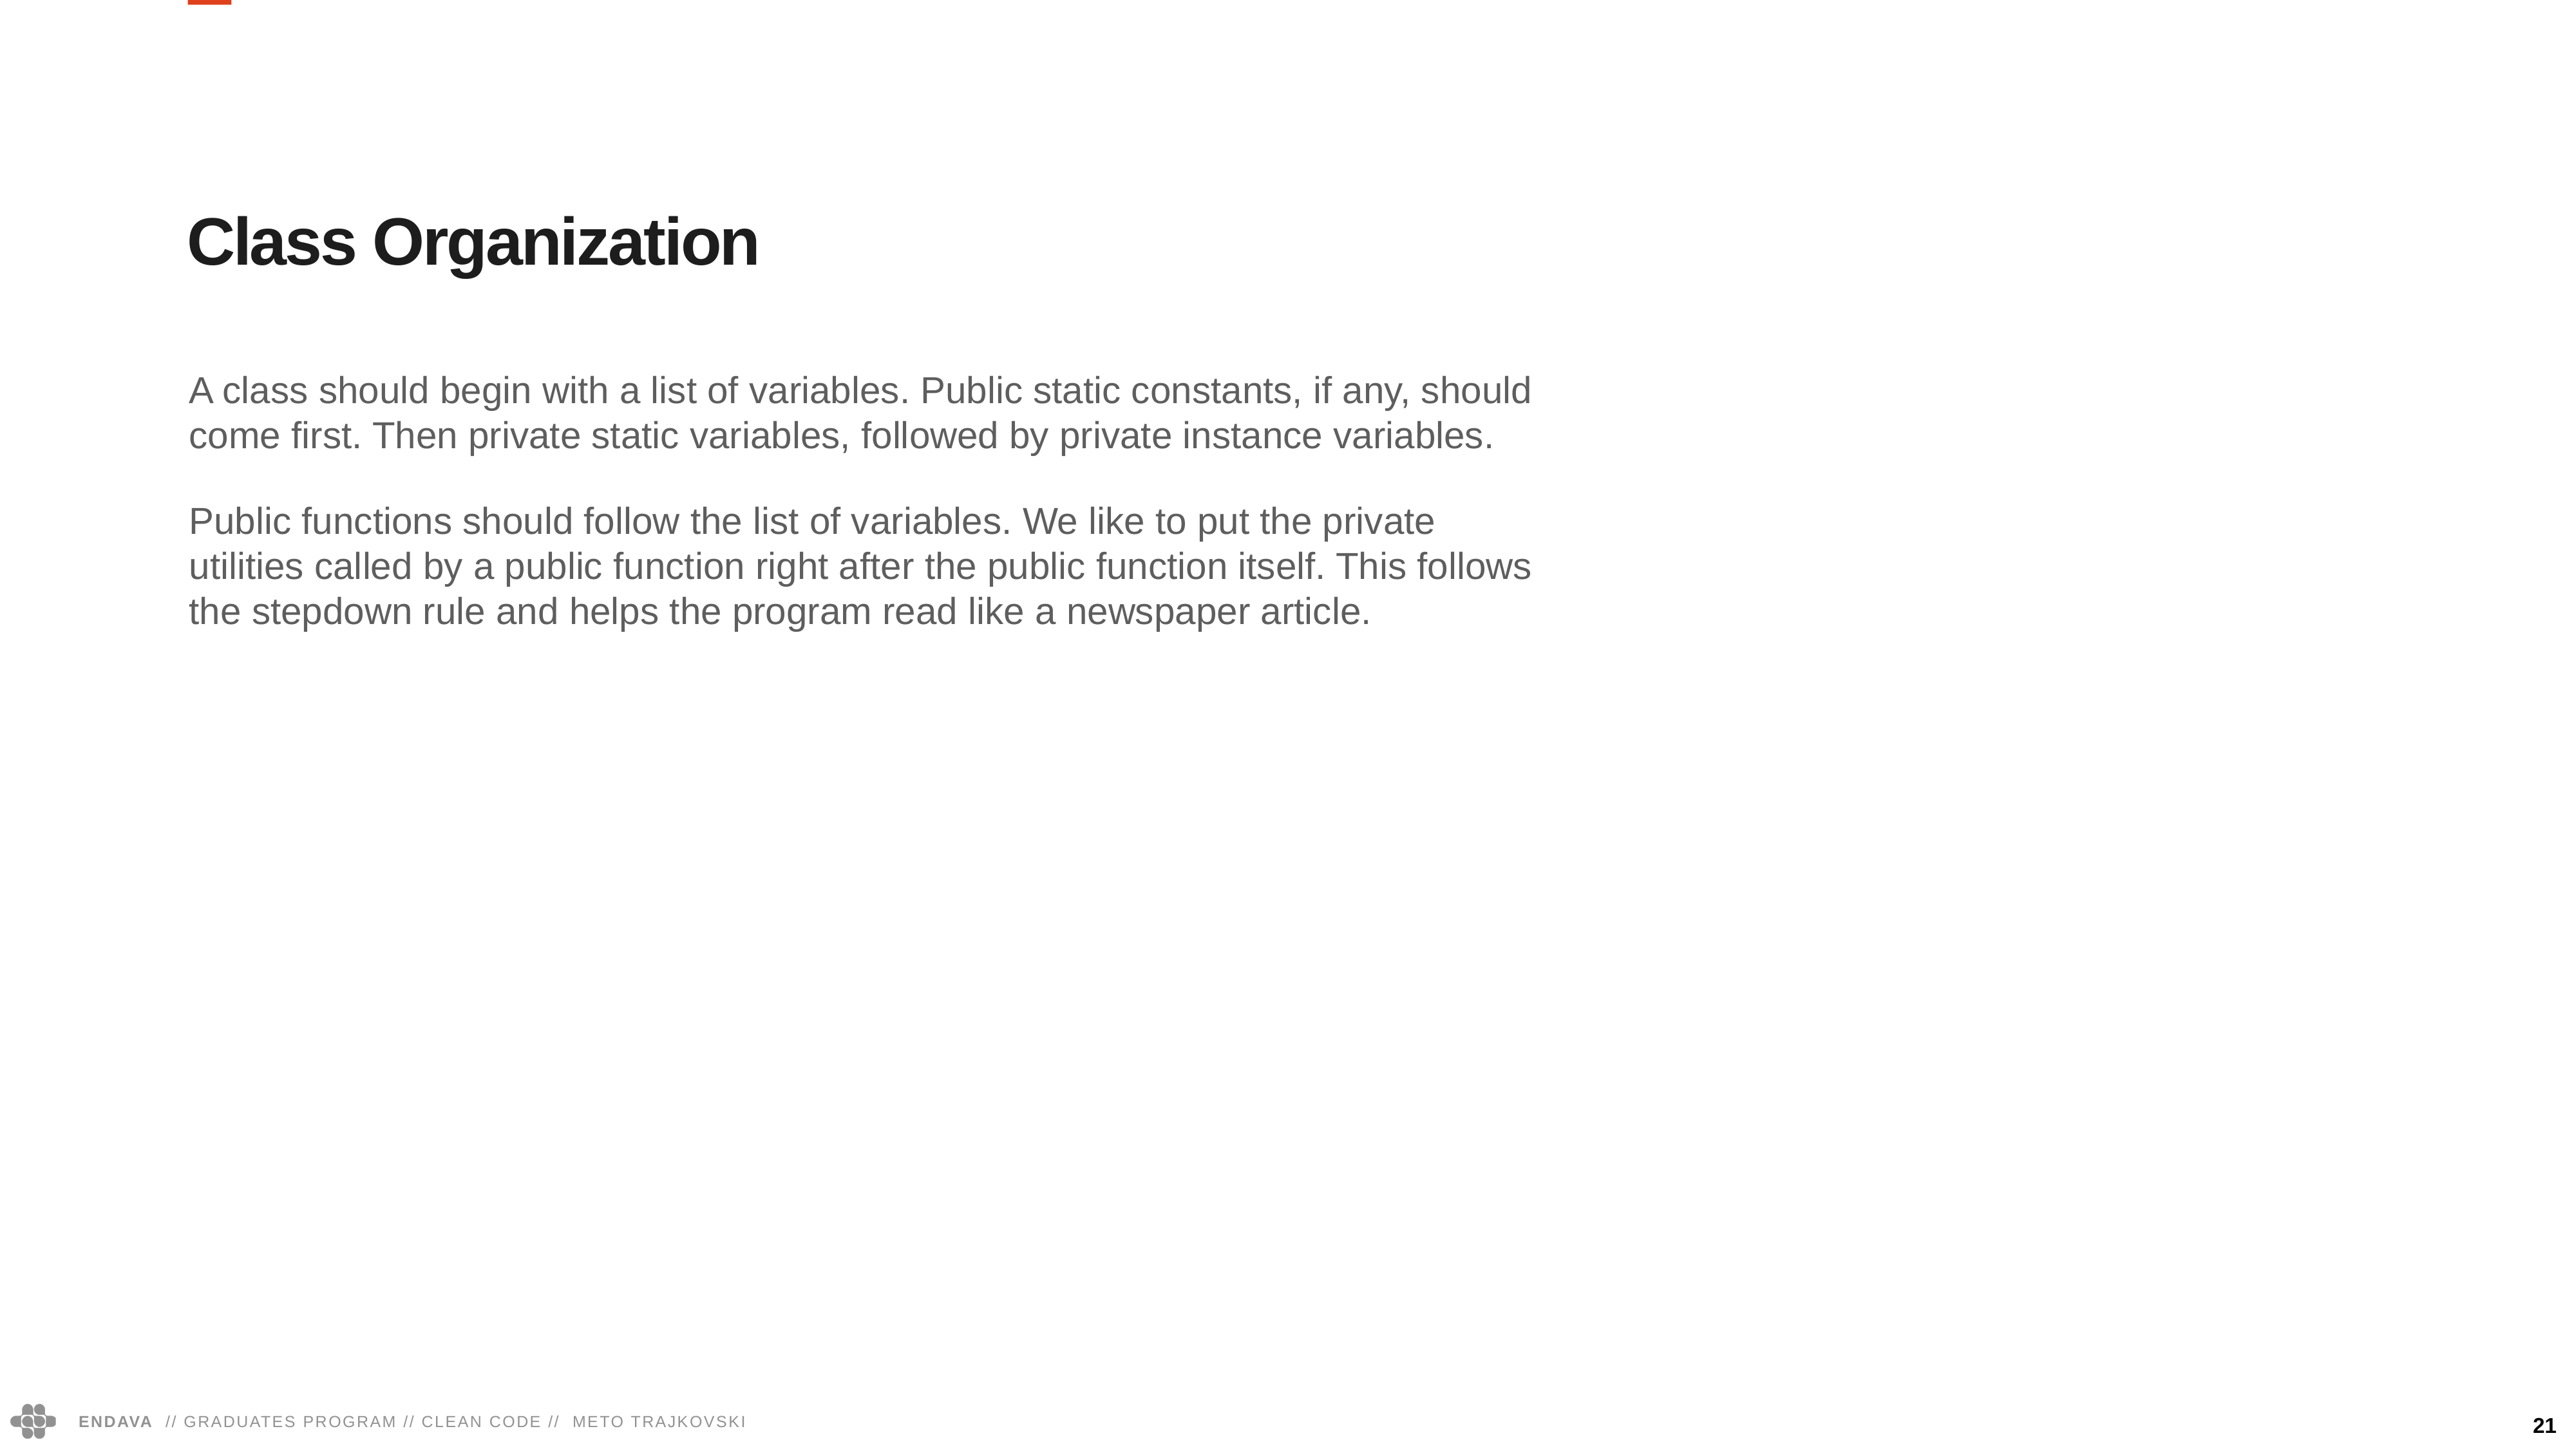

Class Organization
A class should begin with a list of variables. Public static constants, if any, should come first. Then private static variables, followed by private instance variables.
Public functions should follow the list of variables. We like to put the private utilities called by a public function right after the public function itself. This follows the stepdown rule and helps the program read like a newspaper article.
21